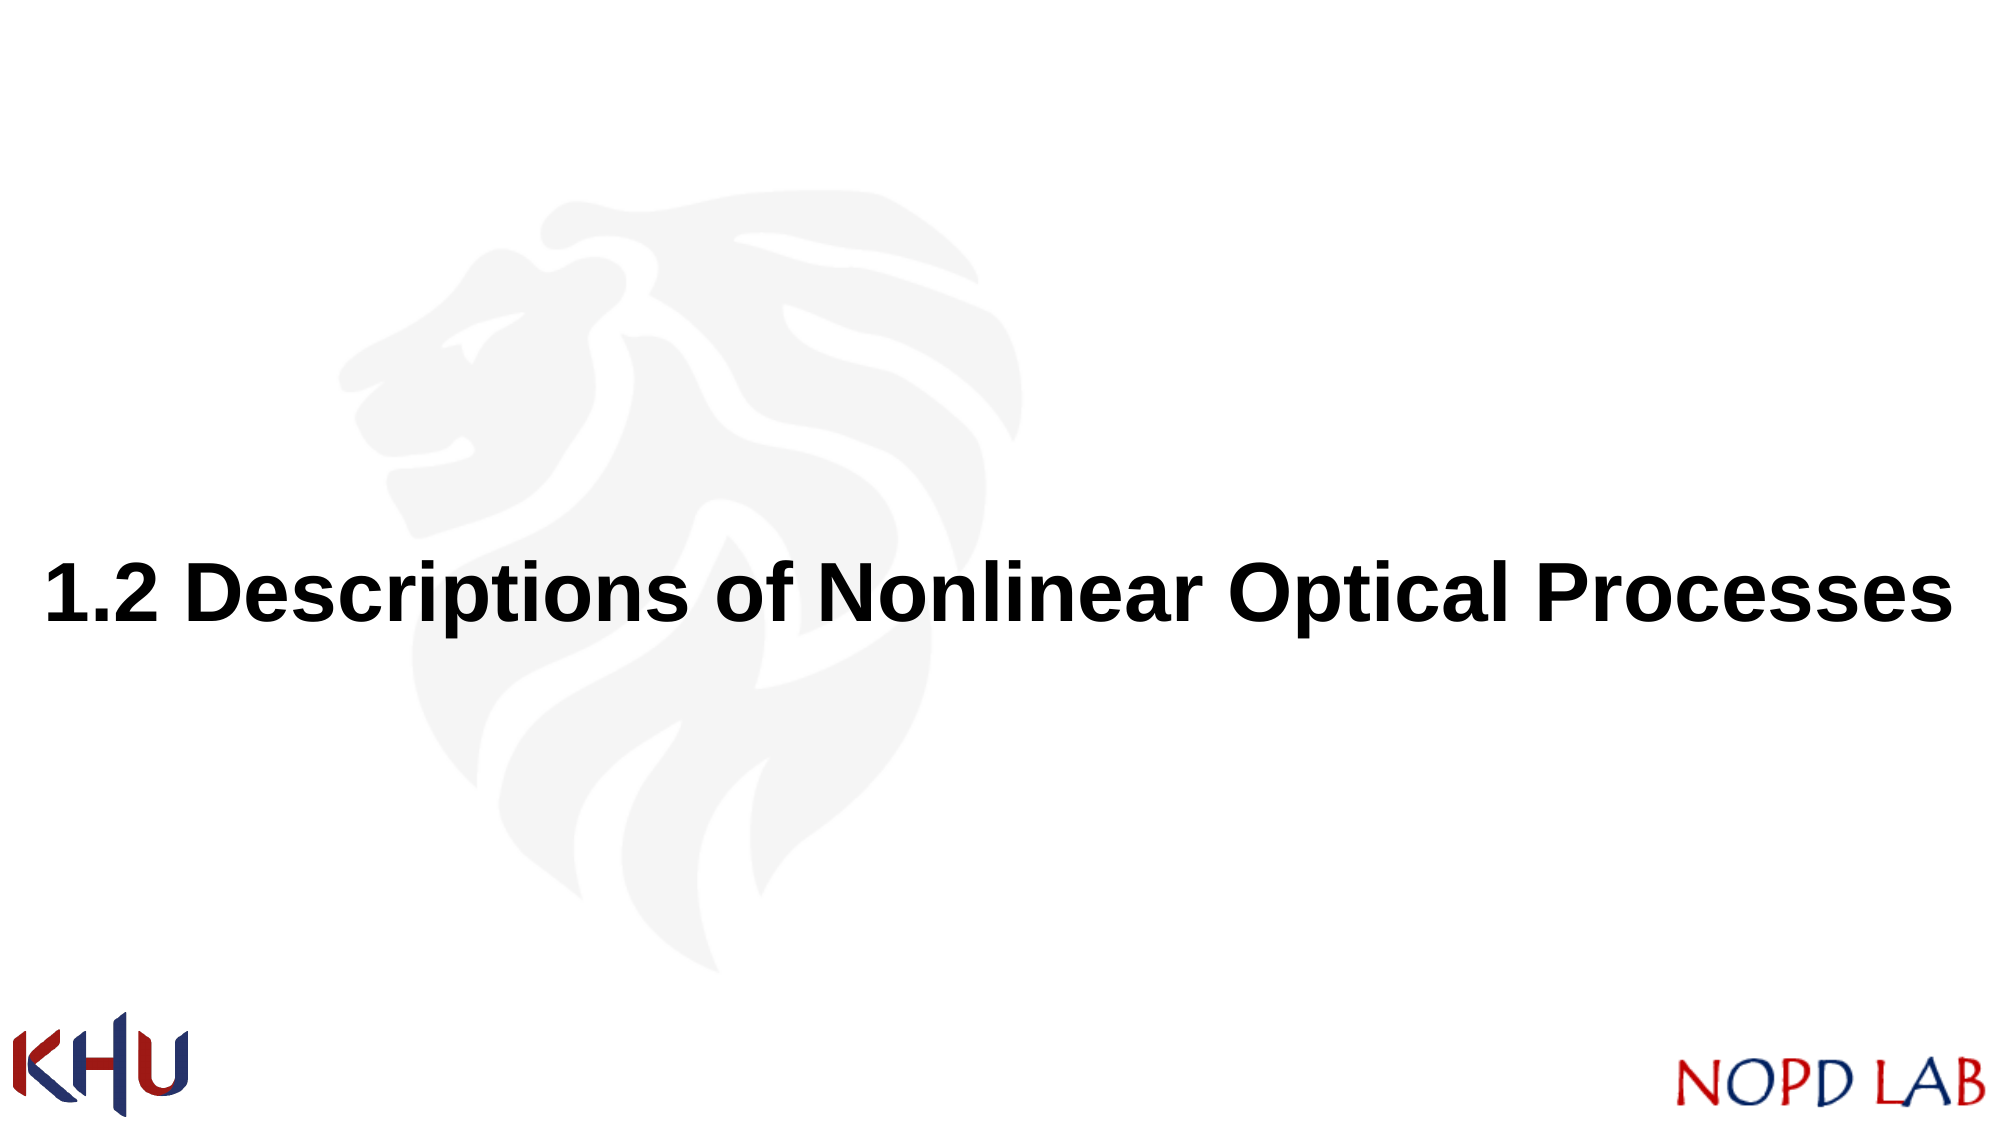

# 1.2 Descriptions of Nonlinear Optical Processes